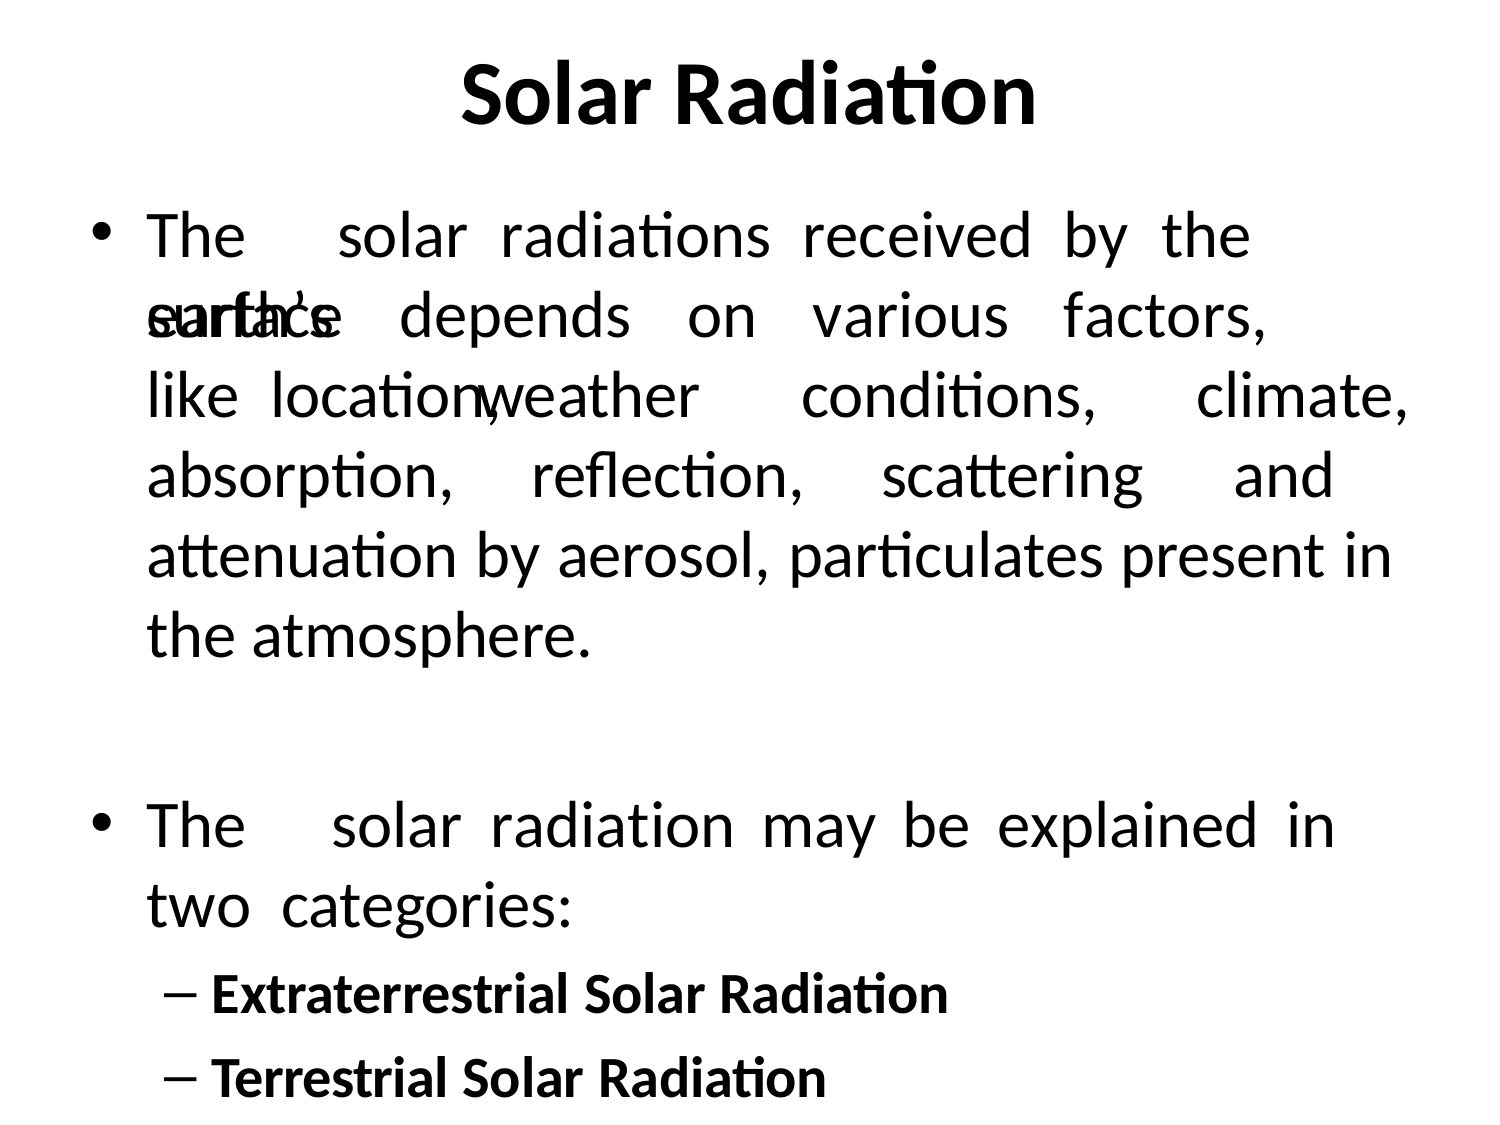

# Solar Radiation
The	solar	radiations	received	by	the	earth’s
surface	depends	on	various	factors,	like  location,
weather	conditions,	climate,
absorption, reflection, scattering and  attenuation by aerosol, particulates present in  the atmosphere.

The	solar	radiation	may	be	explained	in	two  categories:
Extraterrestrial Solar Radiation
Terrestrial Solar Radiation